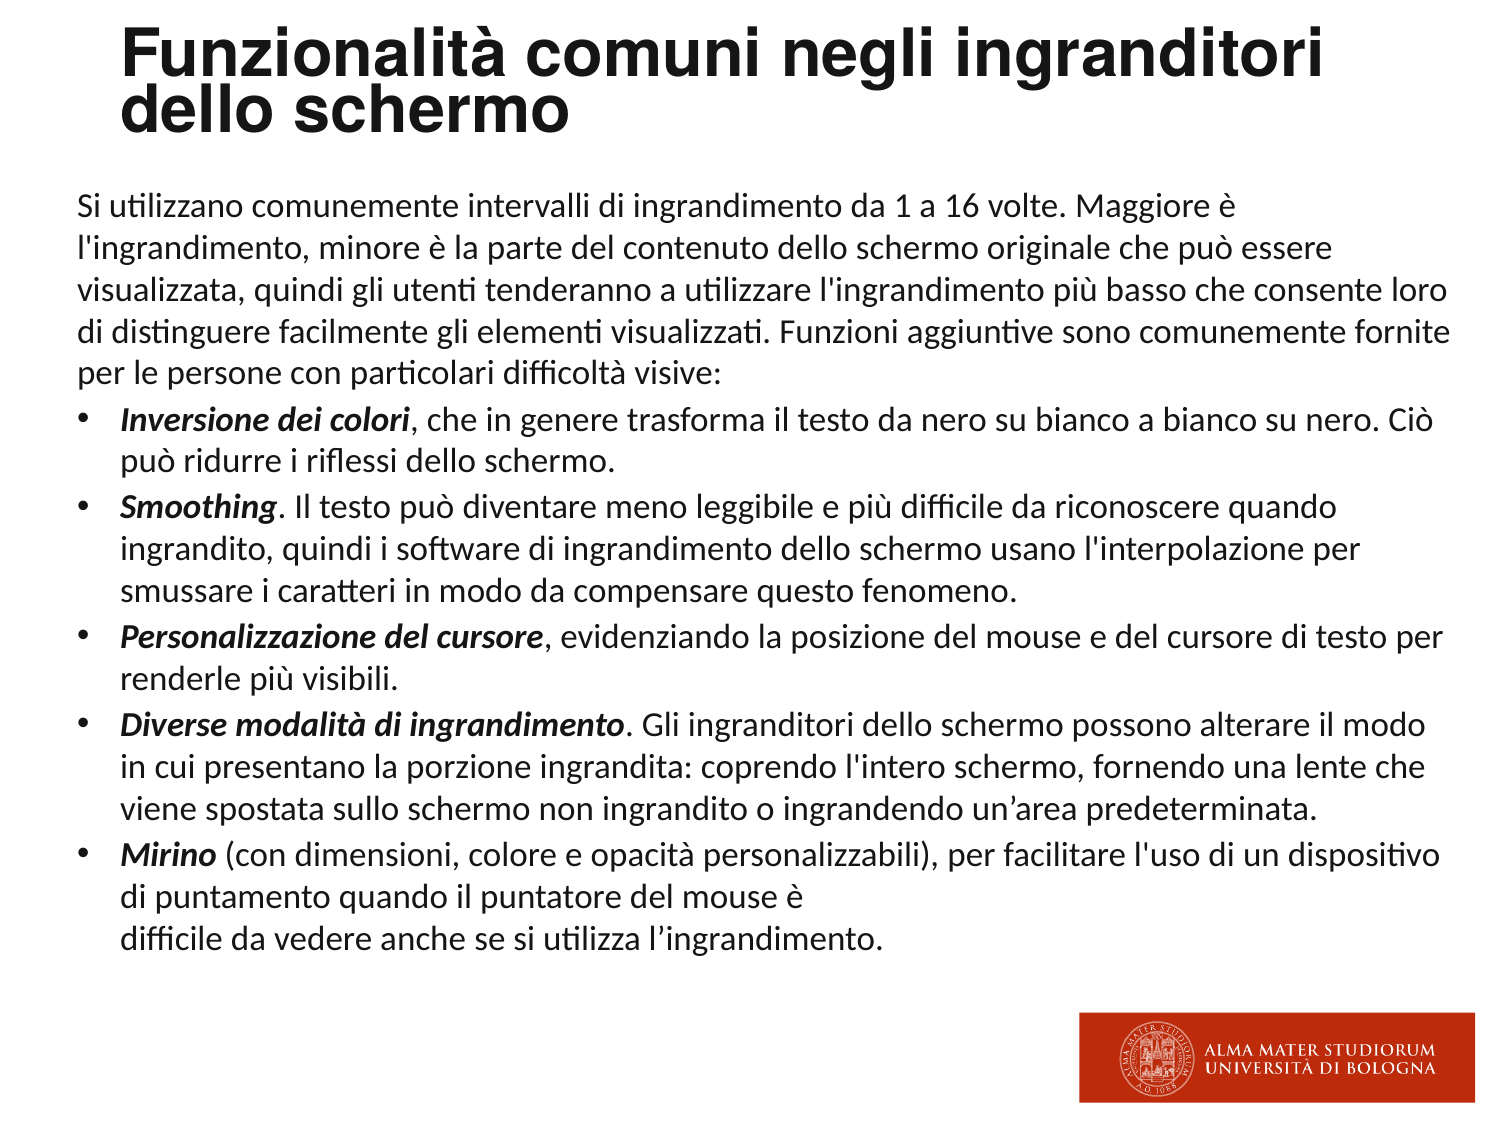

# Funzionalità comuni negli ingranditori dello schermo
Si utilizzano comunemente intervalli di ingrandimento da 1 a 16 volte. Maggiore è l'ingrandimento, minore è la parte del contenuto dello schermo originale che può essere visualizzata, quindi gli utenti tenderanno a utilizzare l'ingrandimento più basso che consente loro di distinguere facilmente gli elementi visualizzati. Funzioni aggiuntive sono comunemente fornite per le persone con particolari difficoltà visive:
Inversione dei colori, che in genere trasforma il testo da nero su bianco a bianco su nero. Ciò può ridurre i riflessi dello schermo.
Smoothing. Il testo può diventare meno leggibile e più difficile da riconoscere quando ingrandito, quindi i software di ingrandimento dello schermo usano l'interpolazione per smussare i caratteri in modo da compensare questo fenomeno.
Personalizzazione del cursore, evidenziando la posizione del mouse e del cursore di testo per renderle più visibili.
Diverse modalità di ingrandimento. Gli ingranditori dello schermo possono alterare il modo in cui presentano la porzione ingrandita: coprendo l'intero schermo, fornendo una lente che viene spostata sullo schermo non ingrandito o ingrandendo un’area predeterminata.
Mirino (con dimensioni, colore e opacità personalizzabili), per facilitare l'uso di un dispositivo di puntamento quando il puntatore del mouse è
difficile da vedere anche se si utilizza l’ingrandimento.